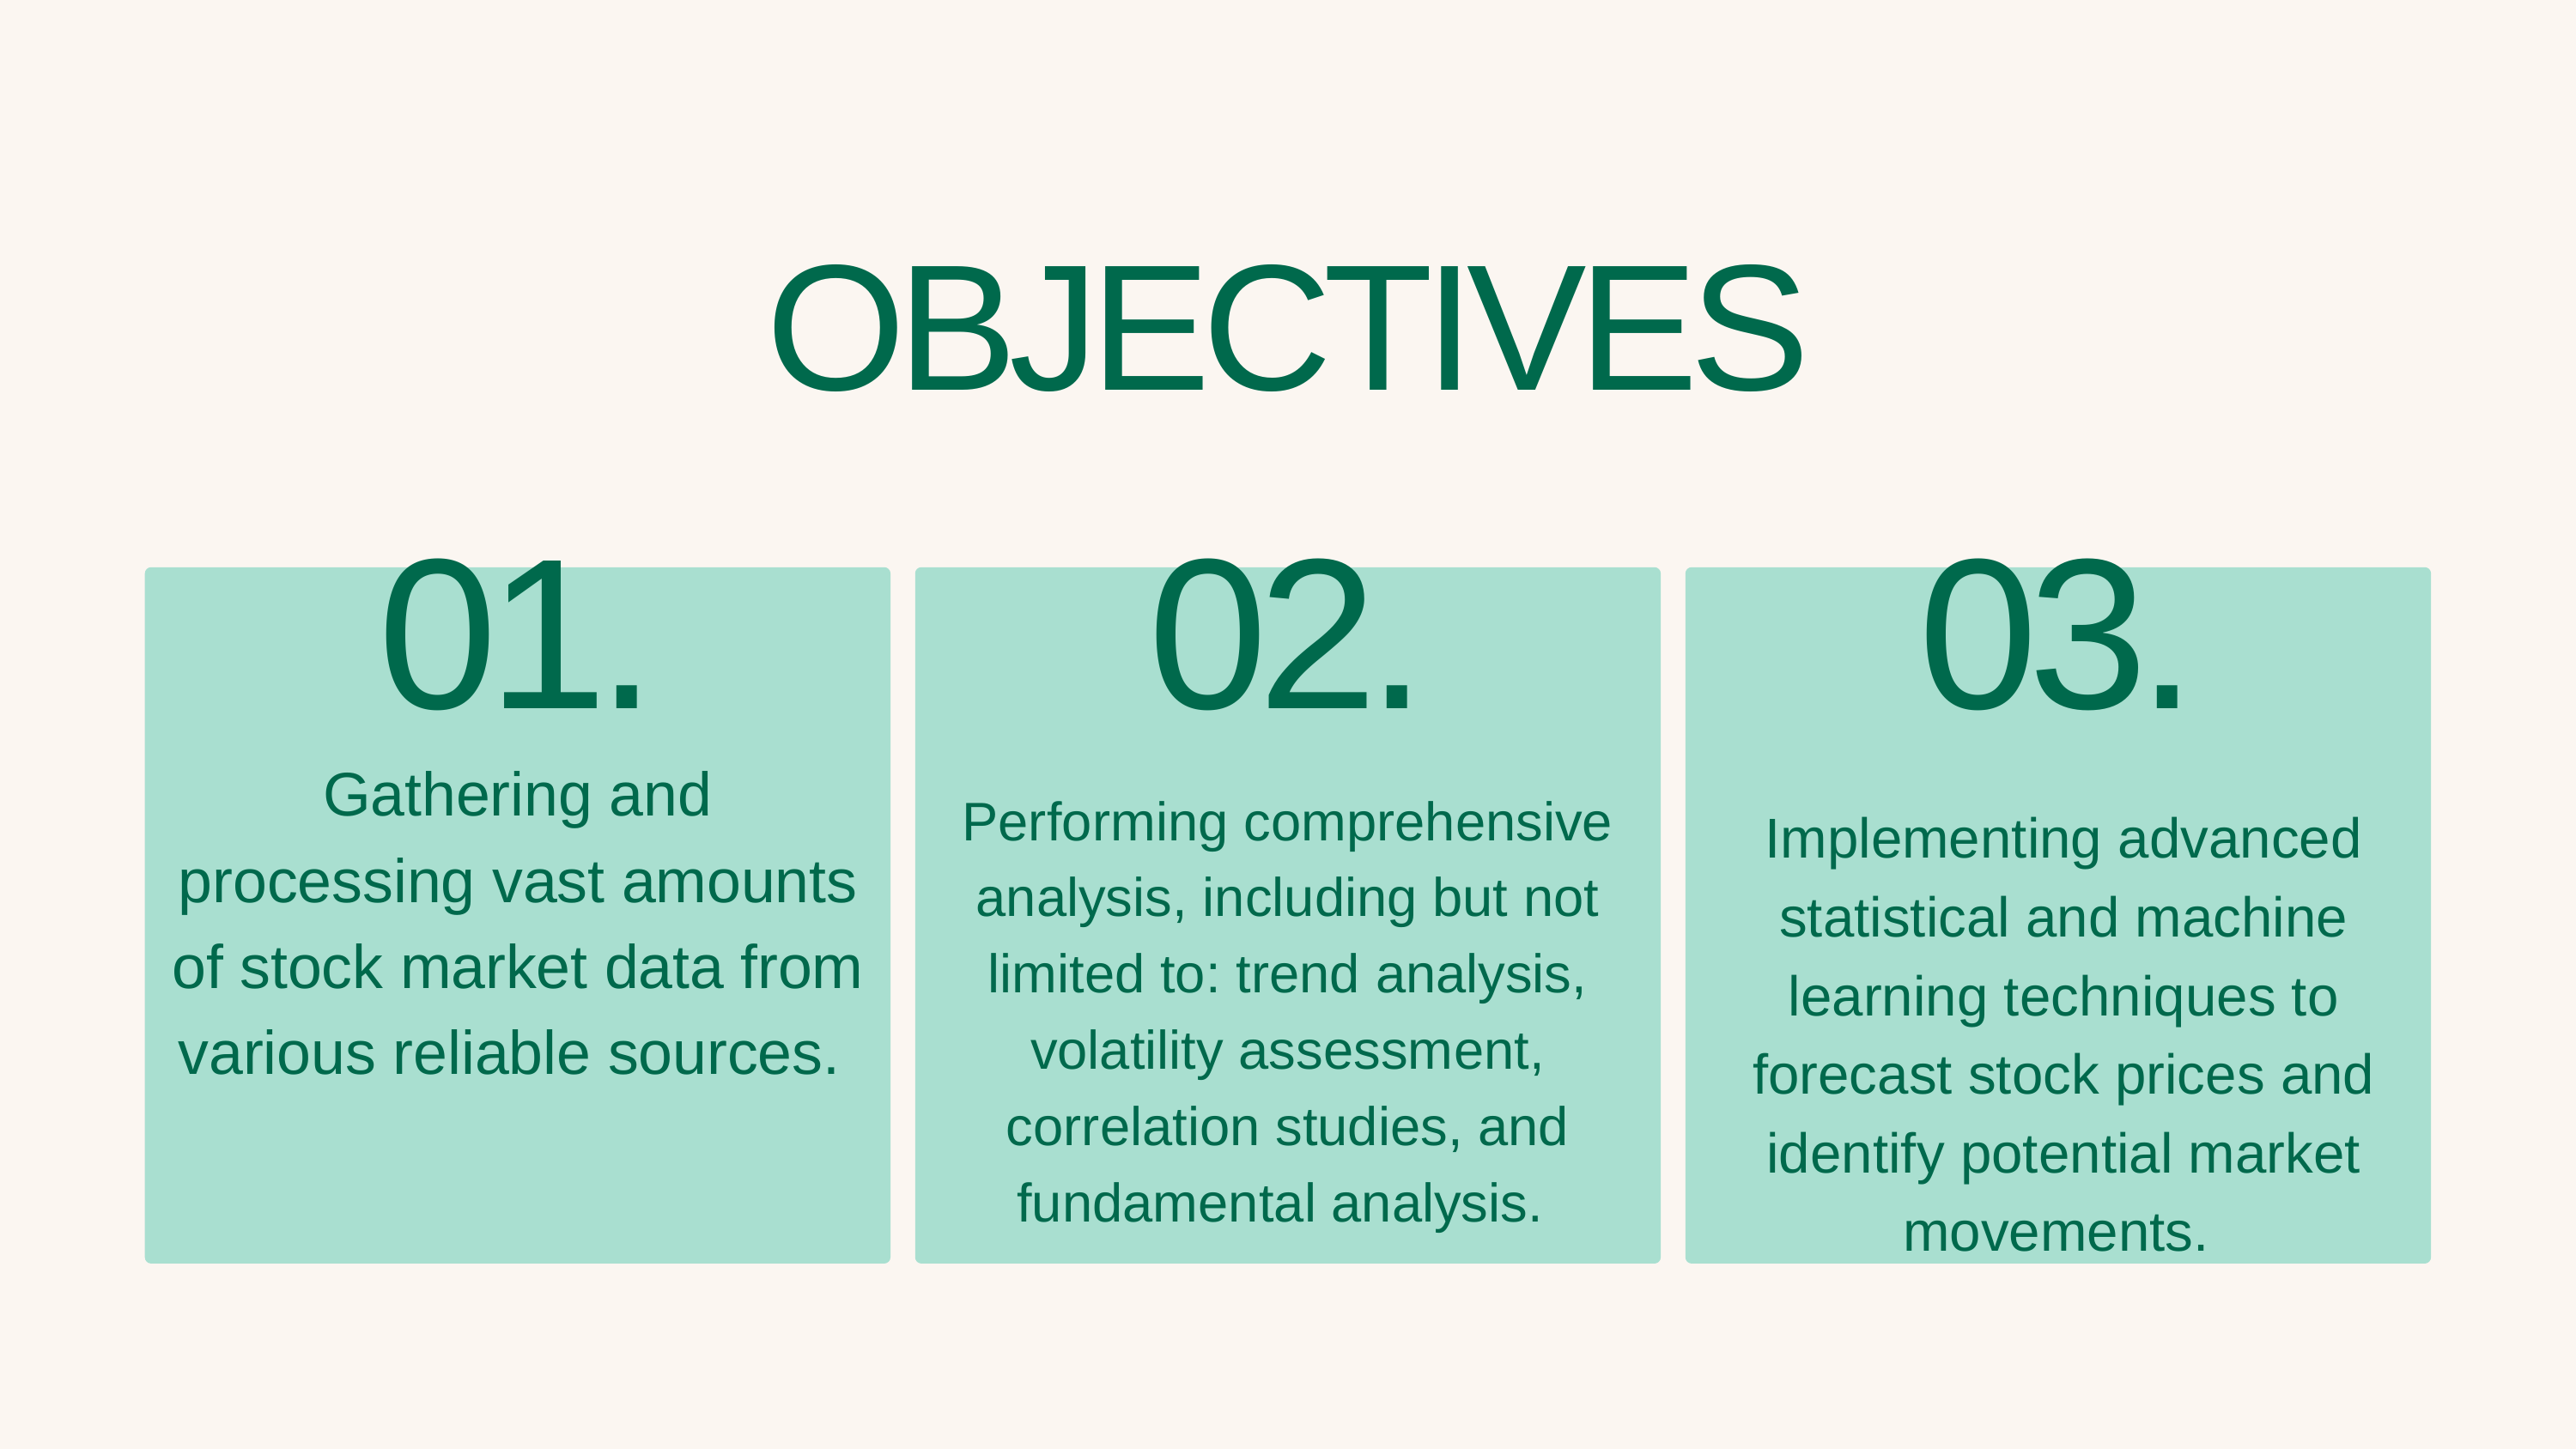

OBJECTIVES
01.
02.
03.

Gathering and processing vast amounts of stock market data from various reliable sources.
Performing comprehensive analysis, including but not limited to: trend analysis, volatility assessment, correlation studies, and fundamental analysis.
Implementing advanced statistical and machine learning techniques to forecast stock prices and identify potential market movements.